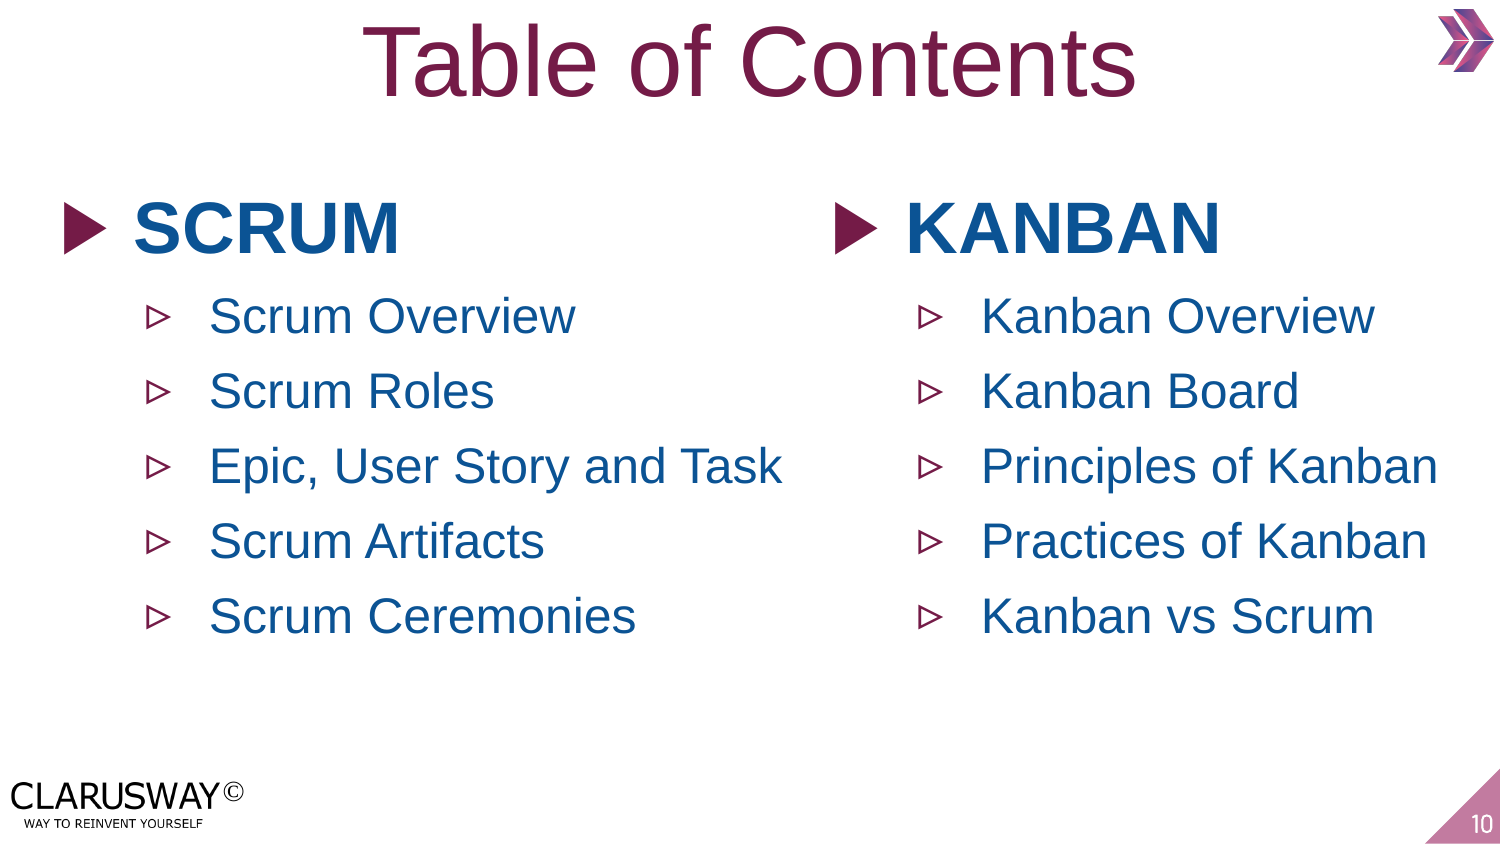

Table of Contents
SCRUM
Scrum Overview
Scrum Roles
Epic, User Story and Task
Scrum Artifacts
Scrum Ceremonies
KANBAN
Kanban Overview
Kanban Board
Principles of Kanban
Practices of Kanban
Kanban vs Scrum
10